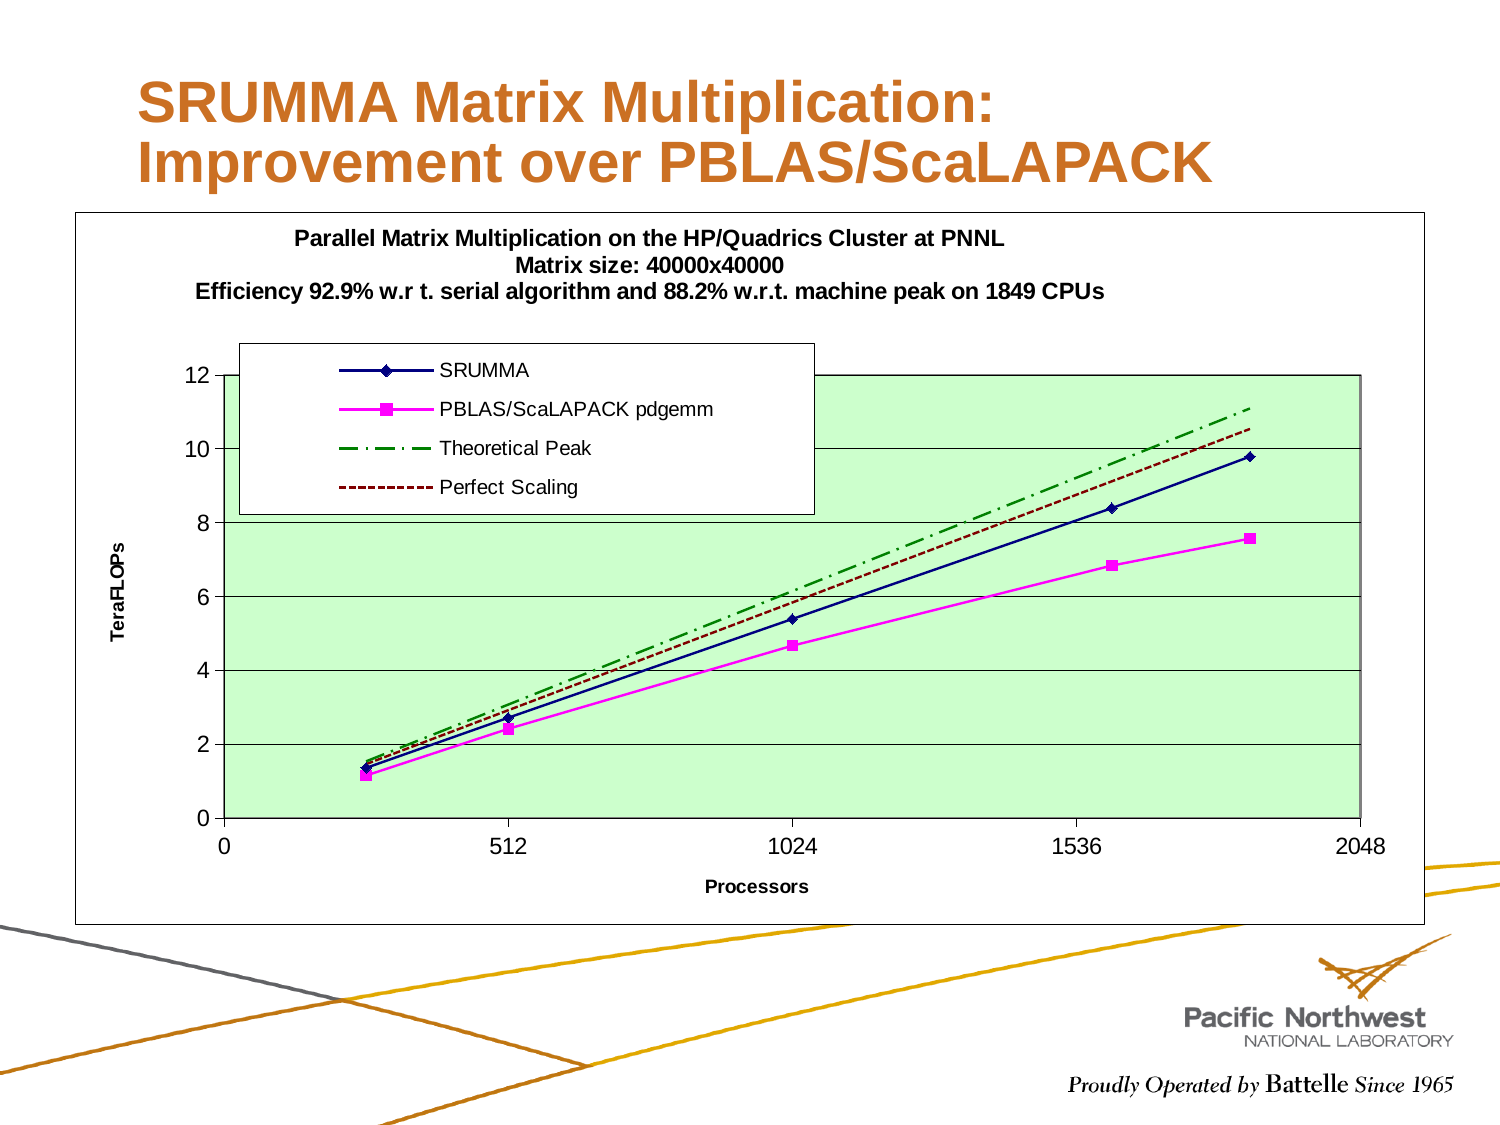

# SRUMMA Matrix Multiplication: Improvement over PBLAS/ScaLAPACK

### Chart: Parallel Matrix Multiplication on the HP/Quadrics Cluster at PNNL
Matrix size: 40000x40000
Efficiency 92.9% w.r t. serial algorithm and 88.2% w.r.t. machine peak on 1849 CPUs

| Category | SRUMMA | PBLAS/ScaLAPACK pdgemm | Theoretical Peak | Perfect Scaling |
|---|---|---|---|---|